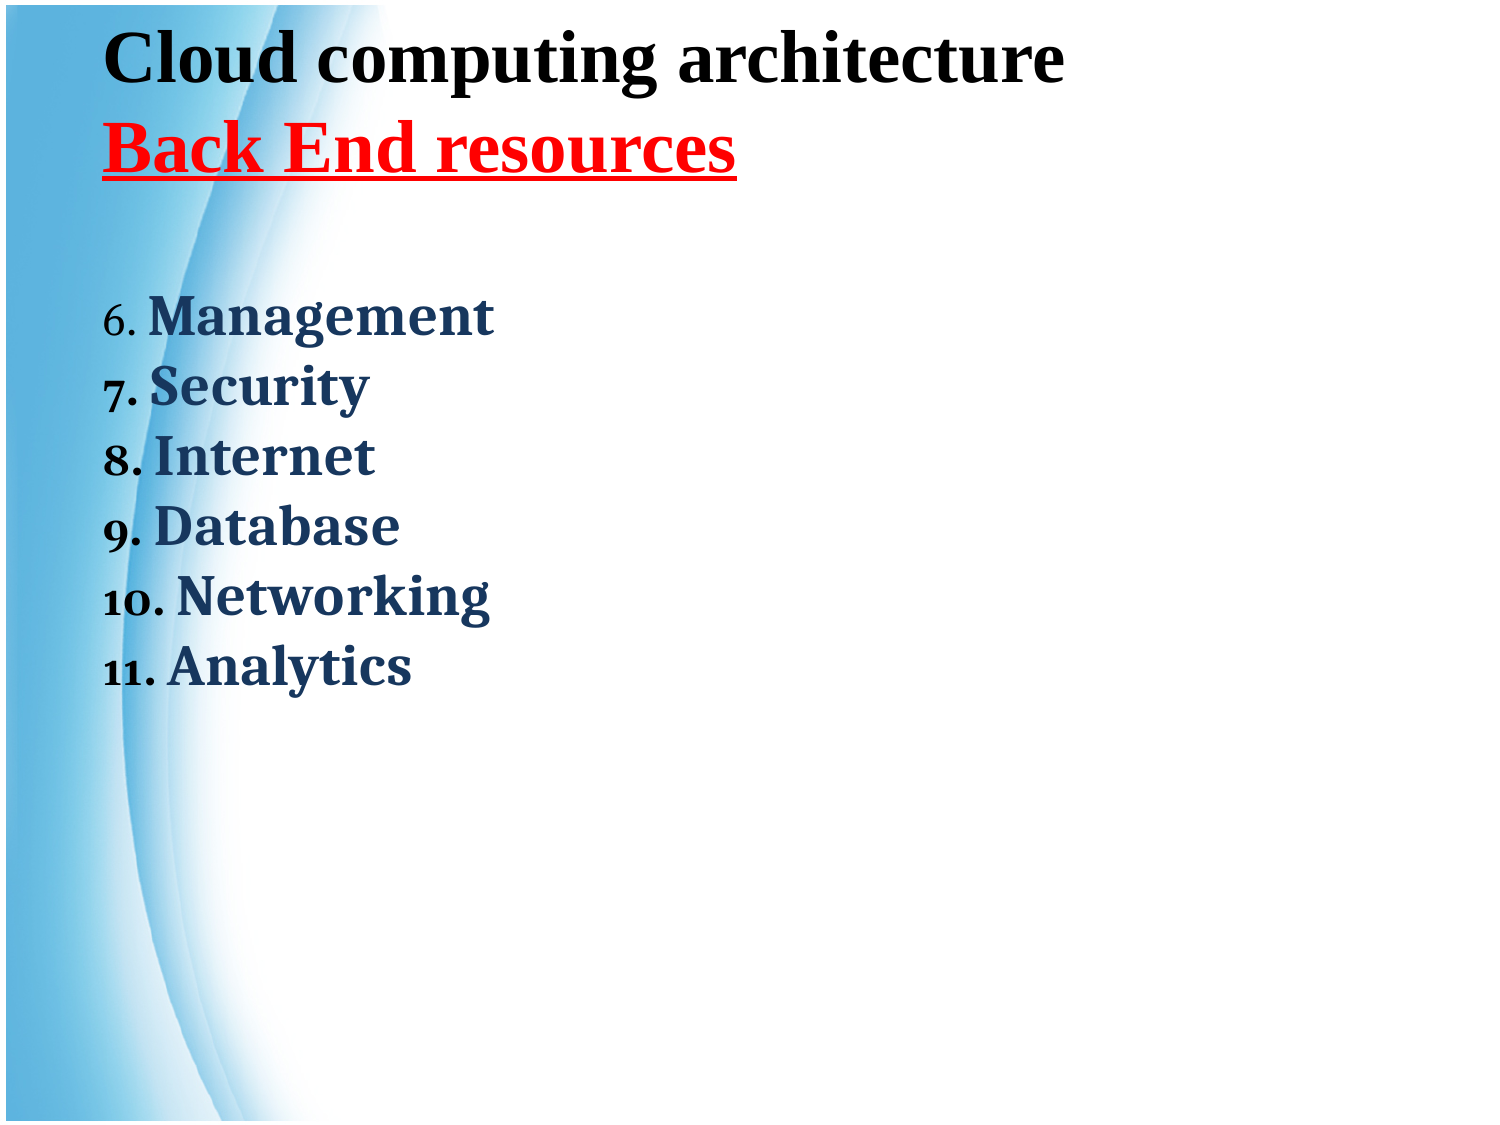

Cloud computing architecture
Back End resources

6. Management
7. Security
8. Internet
9. Database
10. Networking
11. Analytics